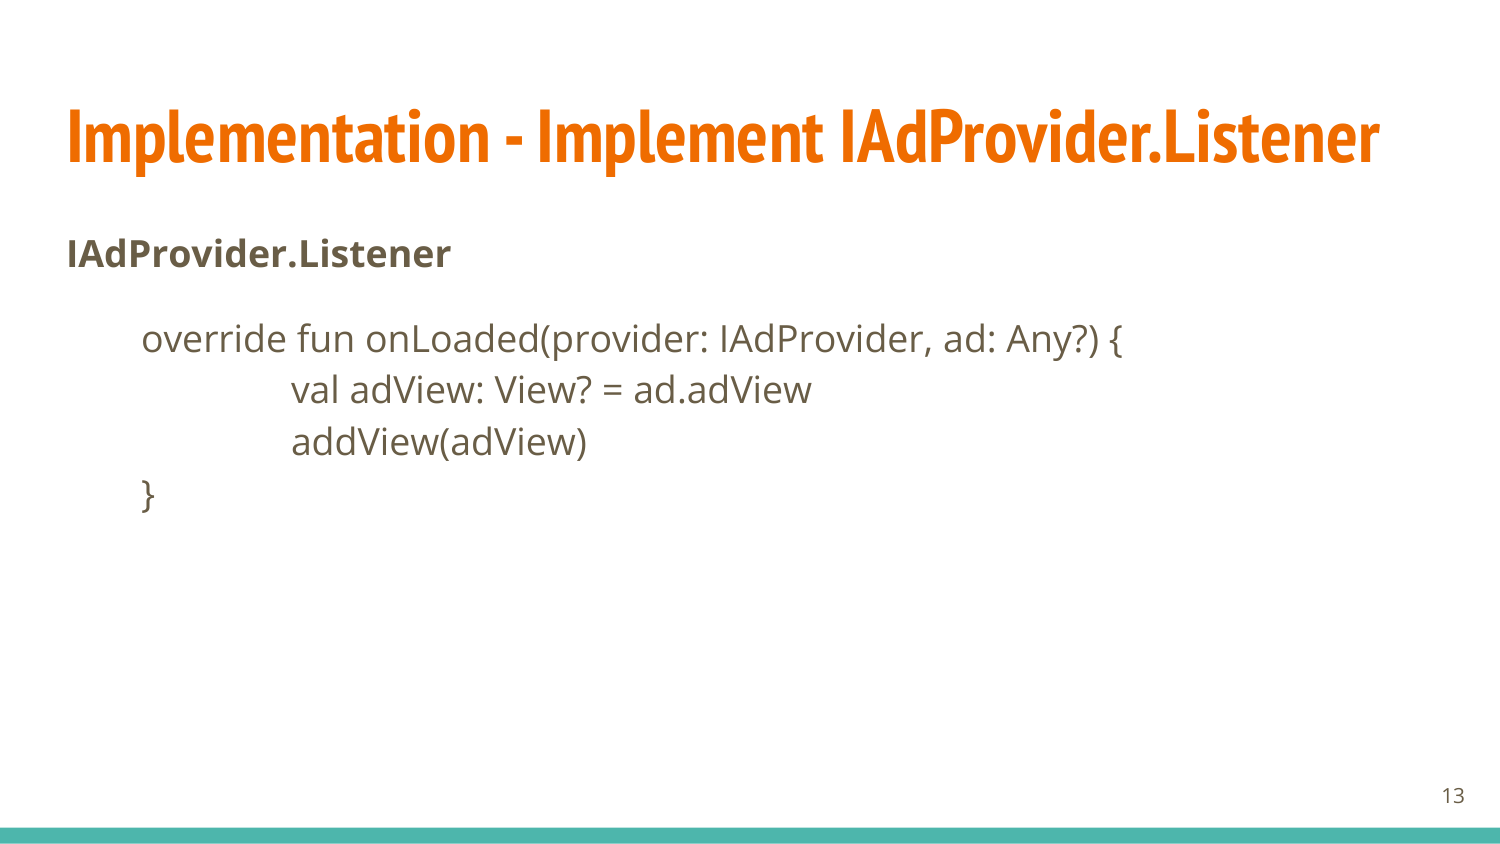

# Implementation - Implement IAdProvider.Listener
IAdProvider.Listener
override fun onLoaded(provider: IAdProvider, ad: Any?) {
	val adView: View? = ad.adView
	addView(adView)
}
13